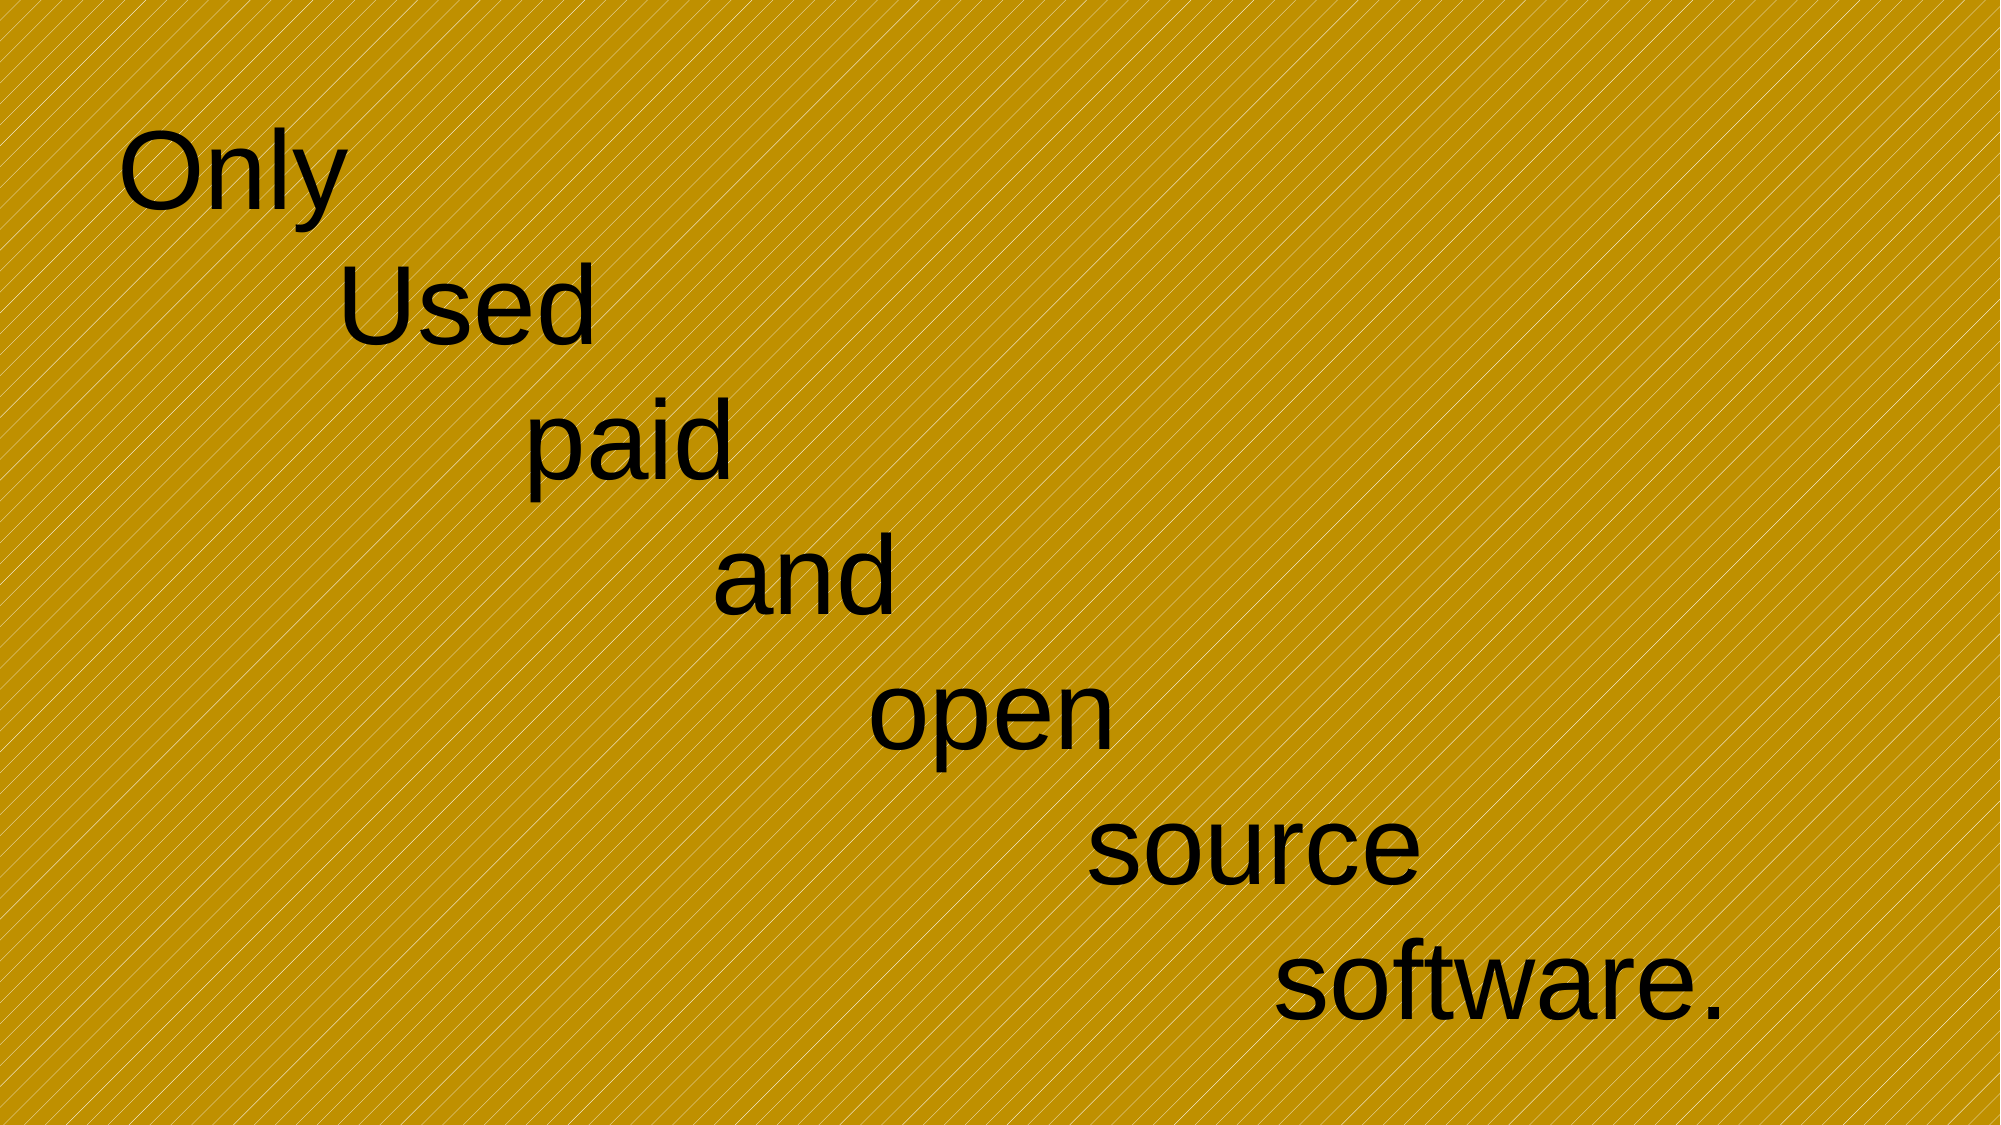

Only
       Used
             paid
                   and
                        open
                               source
                                     software.